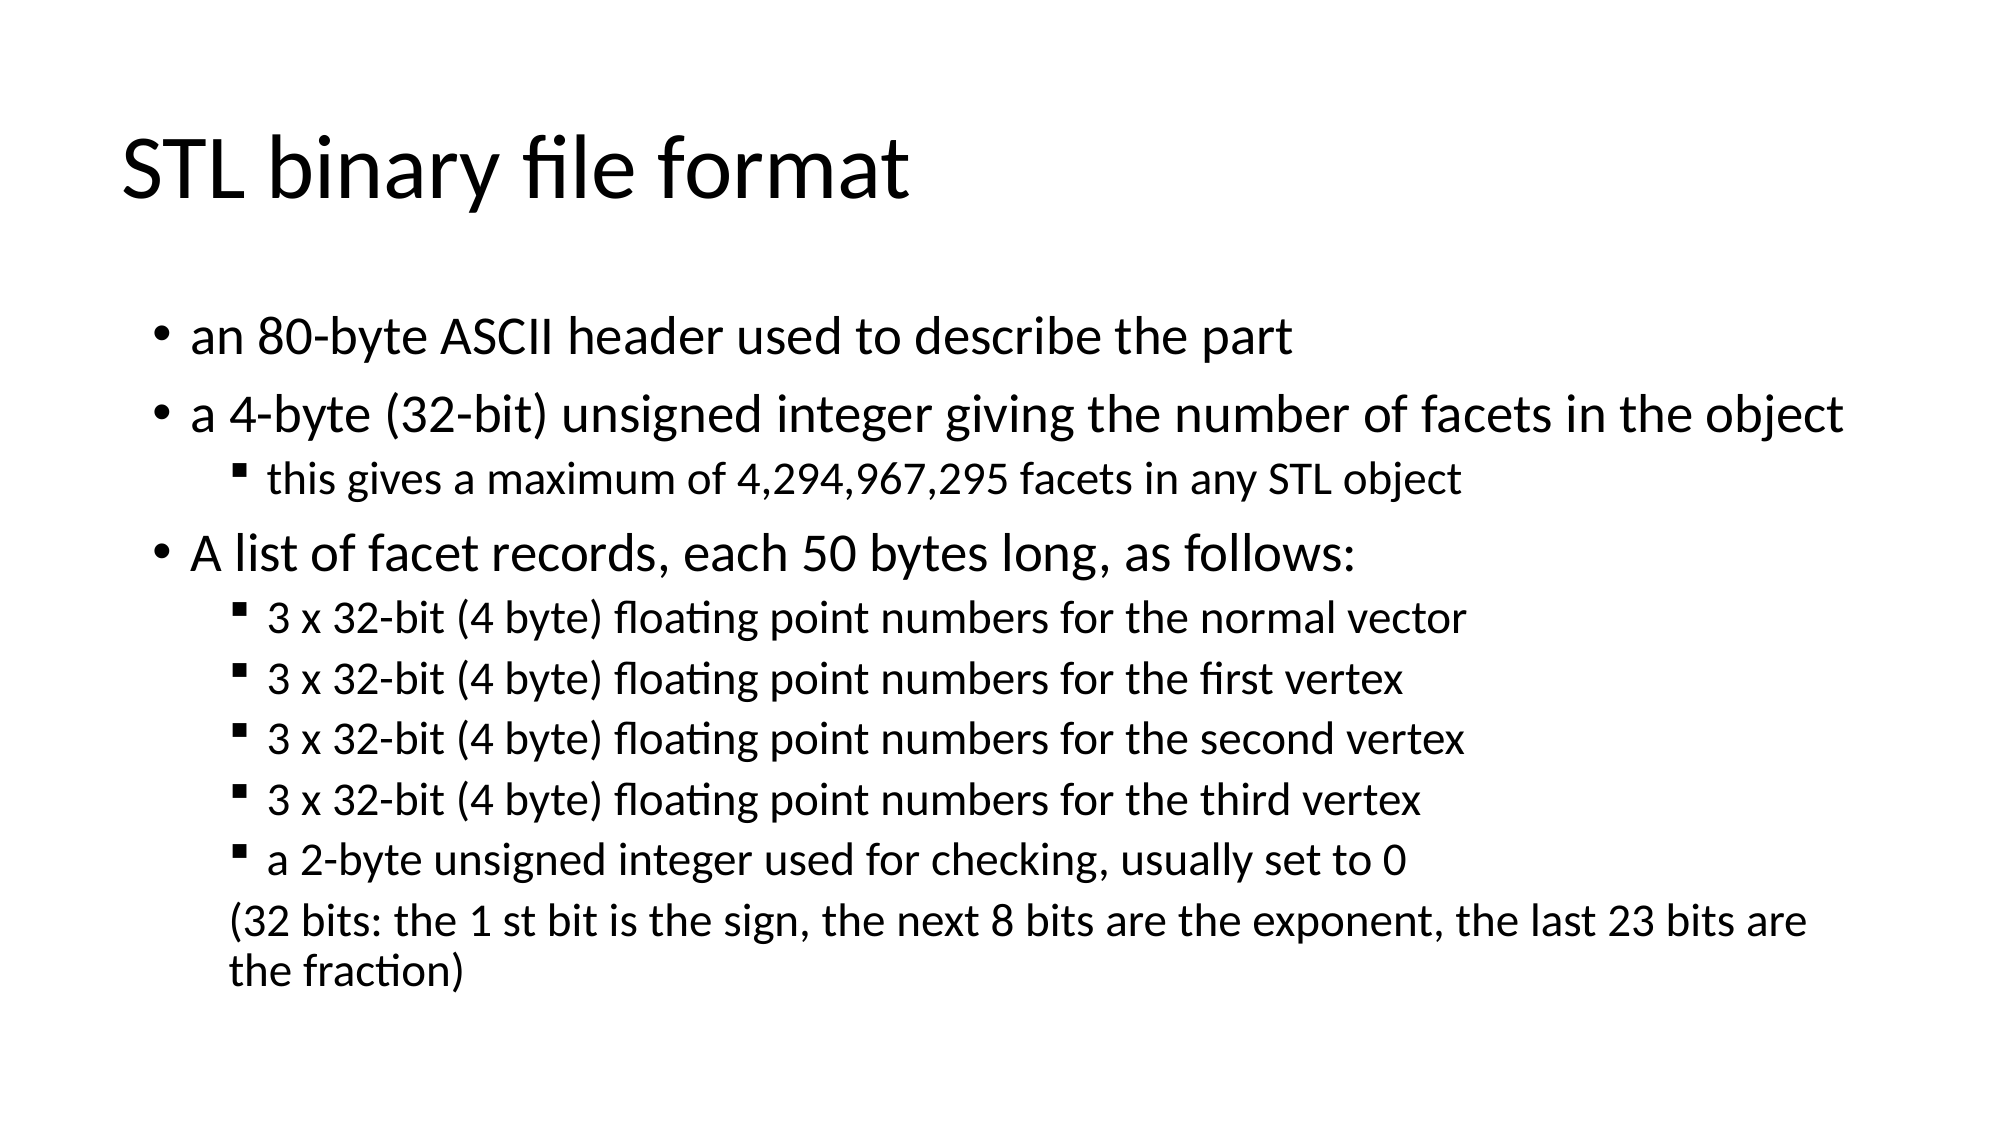

# STL binary file format
an 80-byte ASCII header used to describe the part
a 4-byte (32-bit) unsigned integer giving the number of facets in the object
this gives a maximum of 4,294,967,295 facets in any STL object
A list of facet records, each 50 bytes long, as follows:
3 x 32-bit (4 byte) floating point numbers for the normal vector
3 x 32-bit (4 byte) floating point numbers for the first vertex
3 x 32-bit (4 byte) floating point numbers for the second vertex
3 x 32-bit (4 byte) floating point numbers for the third vertex
a 2-byte unsigned integer used for checking, usually set to 0
(32 bits: the 1 st bit is the sign, the next 8 bits are the exponent, the last 23 bits are the fraction)